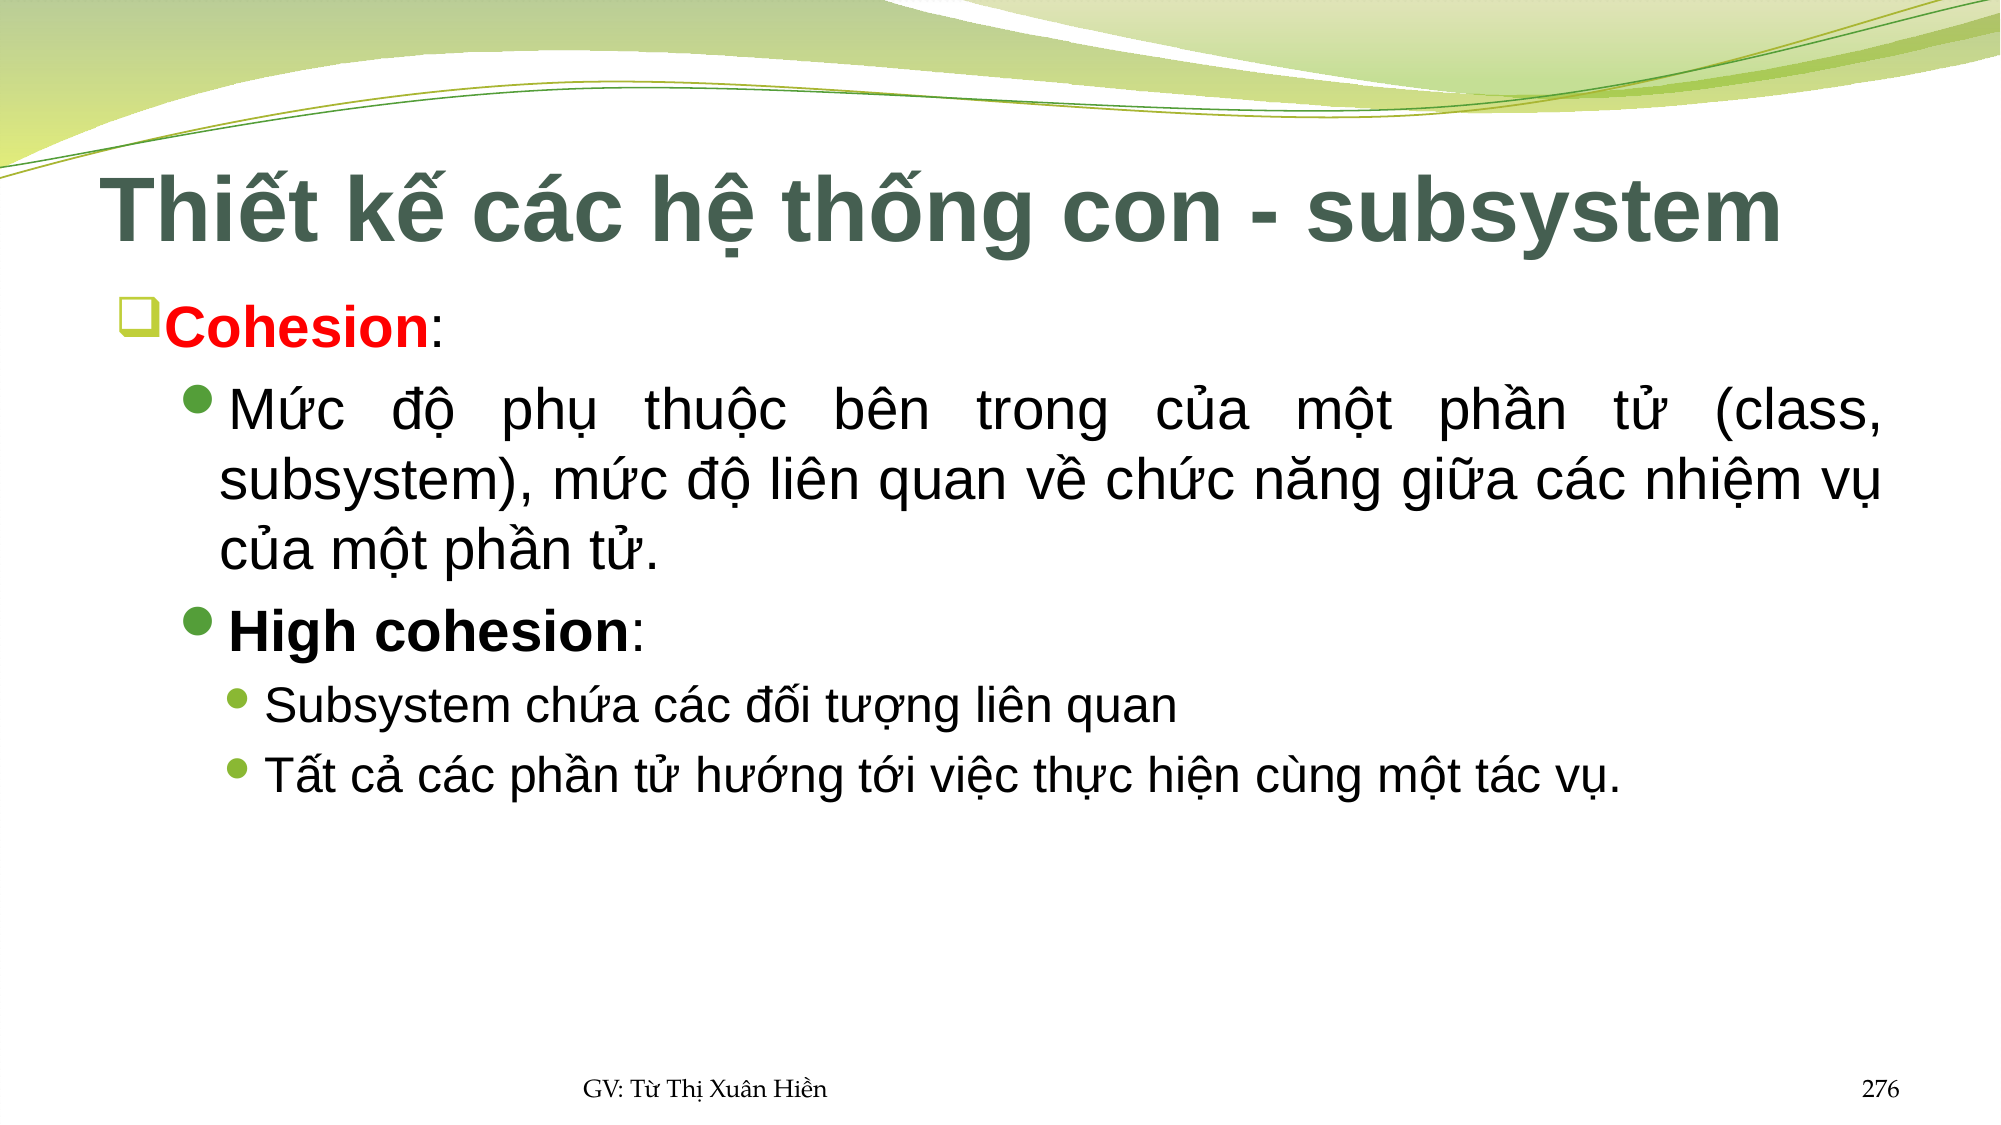

# Thiết kế các hệ thống con - subsystem
Cohesion:
Mức độ phụ thuộc bên trong của một phần tử (class, subsystem), mức độ liên quan về chức năng giữa các nhiệm vụ của một phần tử.
High cohesion:
Subsystem chứa các đối tượng liên quan
Tất cả các phần tử hướng tới việc thực hiện cùng một tác vụ.

GV: Từ Thị Xuân Hiền
276